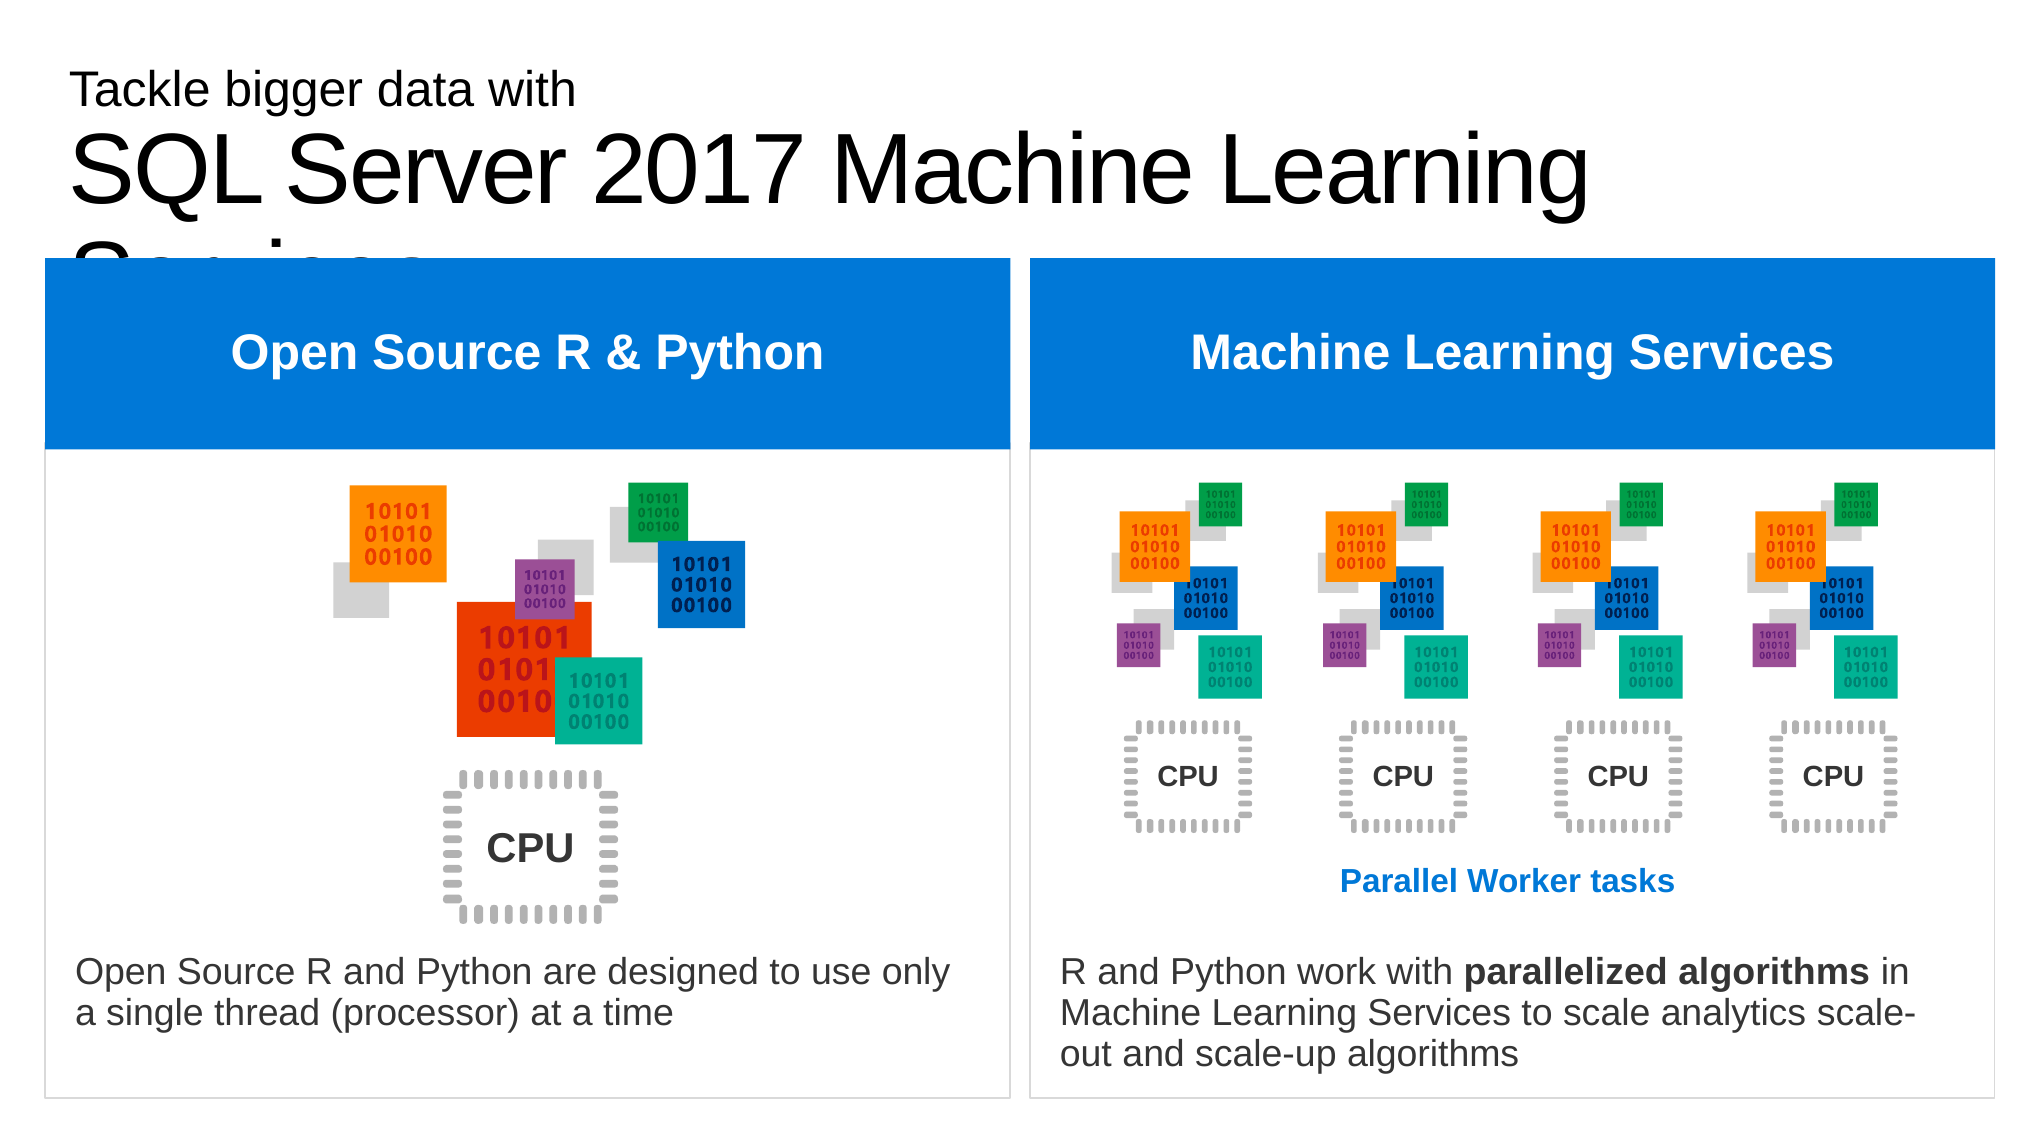

# Tackle bigger data with SQL Server 2017 Machine Learning Services
Open Source R & Python
Machine Learning Services

Open Source R and Python are designed to use only
a single thread (processor) at a time
R and Python work with parallelized algorithms in Machine Learning Services to scale analytics scale-out and scale-up algorithms

Parallel Worker tasks

CPU

CPU

CPU

CPU

CPU